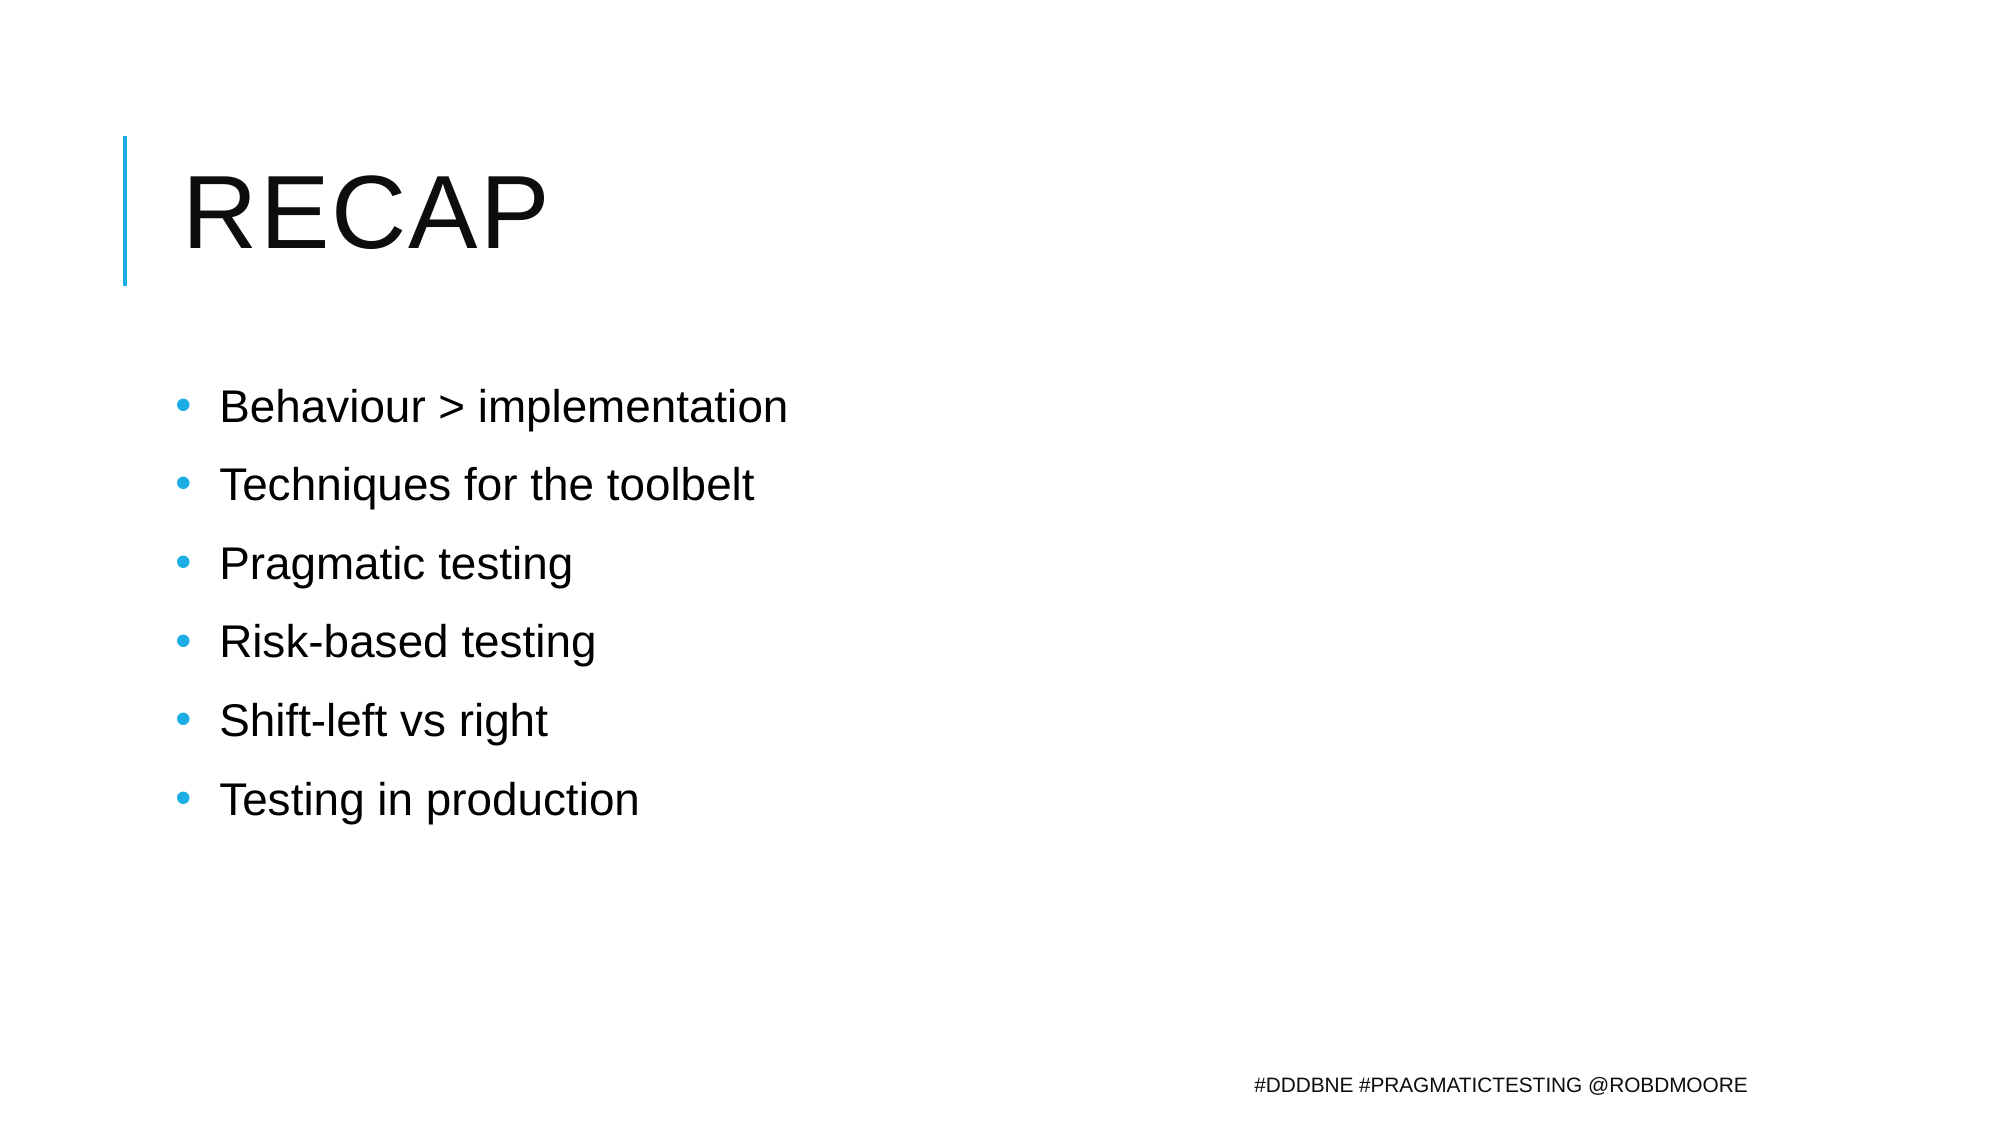

# recap
Behaviour > implementation
Techniques for the toolbelt
Pragmatic testing
Risk-based testing
Shift-left vs right
Testing in production